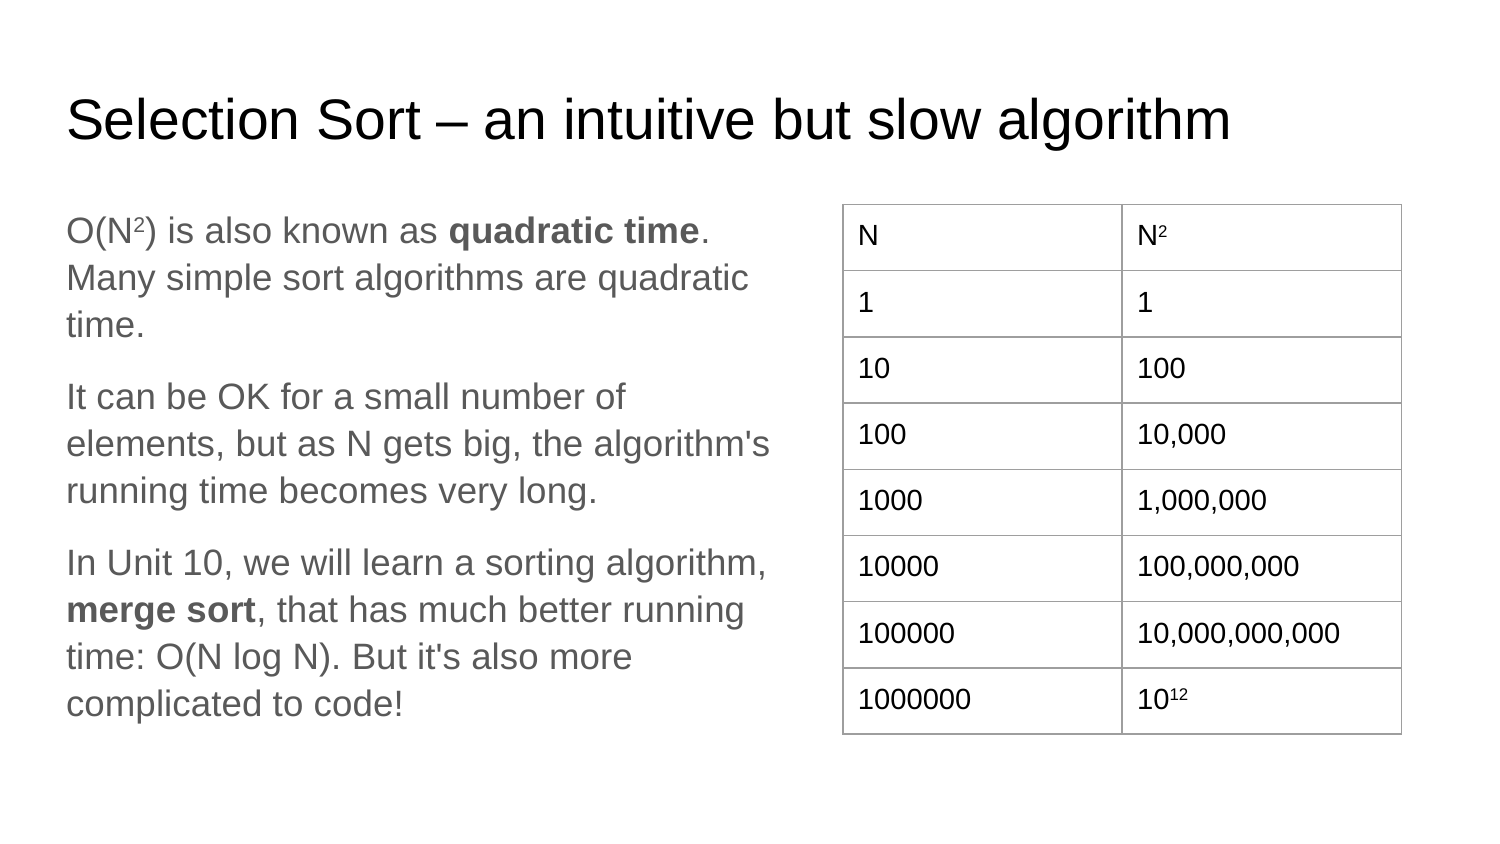

# Selection Sort – an intuitive but slow algorithm
O(N2) is also known as quadratic time. Many simple sort algorithms are quadratic time.
It can be OK for a small number of elements, but as N gets big, the algorithm's running time becomes very long.
In Unit 10, we will learn a sorting algorithm, merge sort, that has much better running time: O(N log N). But it's also more complicated to code!
| N | N2 |
| --- | --- |
| 1 | 1 |
| 10 | 100 |
| 100 | 10,000 |
| 1000 | 1,000,000 |
| 10000 | 100,000,000 |
| 100000 | 10,000,000,000 |
| 1000000 | 1012 |